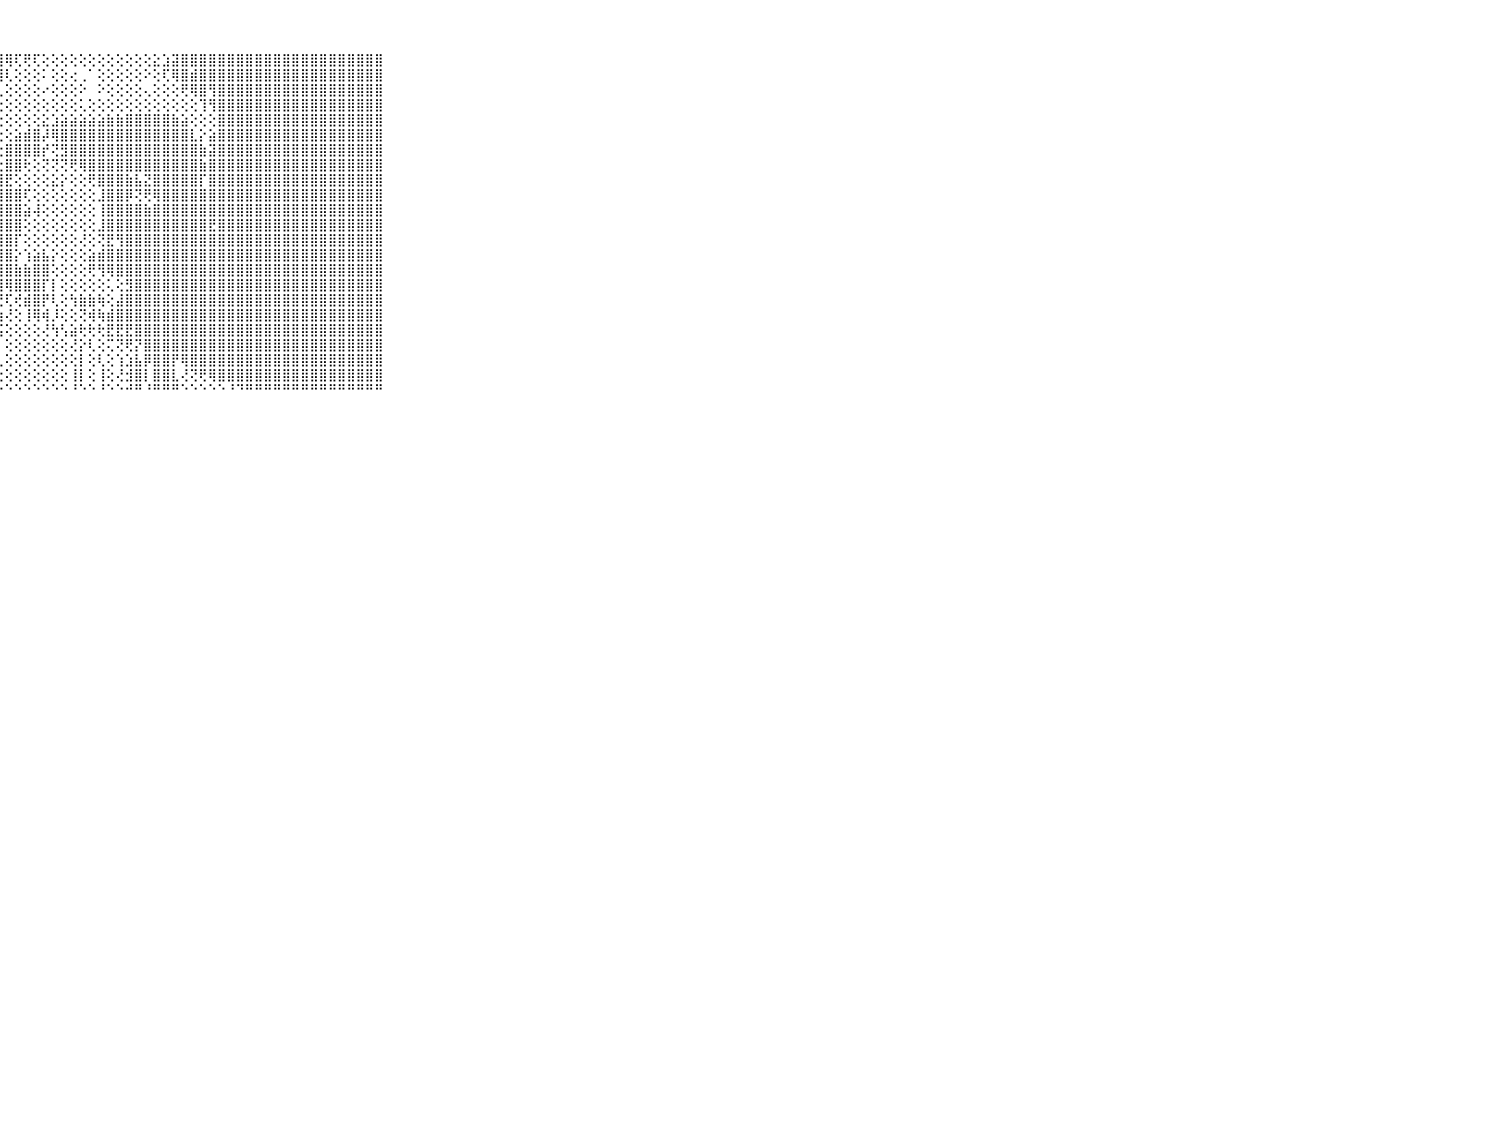

⠀⠀⠀⠀⠀⠀⠀⠀⠀⠀⠀⣿⣿⣿⣿⣿⣿⣿⣿⣿⣿⣿⣿⣿⣿⣿⣿⣿⢿⢏⢟⢏⢕⢕⢕⢕⢕⢕⢕⢕⢕⢕⢕⢕⣕⣱⣽⣿⣿⣿⣿⣿⣿⣿⣿⣿⣿⣿⣿⣿⣿⣿⣿⣿⣿⣿⣿⣿⣿⠀⠀⠀⠀⠀⠀⠀⠀⠀⠀⠀⠀
⠀⠀⠀⠀⠀⠀⠀⠀⠀⠀⠀⣿⣿⣿⣿⣿⣿⣿⣿⣿⣿⣿⣿⣿⣿⣿⣿⣿⢇⢕⢕⢕⠅⢕⢕⢔⢀⠁⢕⢕⢕⢕⢕⠕⢕⢏⢿⣿⣾⣿⣿⣿⣿⣿⣿⣿⣿⣿⣿⣿⣿⣿⣿⣿⣿⣿⣿⣿⣿⠀⠀⠀⠀⠀⠀⠀⠀⠀⠀⠀⠀
⠀⠀⠀⠀⠀⠀⠀⠀⠀⠀⠀⣿⣿⣿⣿⣿⣿⣿⣿⣿⣿⣿⣿⣿⣿⣿⢟⢇⢕⢕⢕⢕⠔⢕⢕⢕⠕⠀⠕⢕⢕⢕⢕⢄⢕⢕⢕⢟⢿⣿⢻⣿⣿⣿⣿⣿⣿⣿⣿⣿⣿⣿⣿⣿⣿⣿⣿⣿⣿⠀⠀⠀⠀⠀⠀⠀⠀⠀⠀⠀⠀
⠀⠀⠀⠀⠀⠀⠀⠀⠀⠀⠀⣿⣿⣿⣿⣿⣿⣿⣿⣿⣿⣿⣿⣿⡿⢕⢕⢕⢕⢕⢕⢕⢕⢕⢕⢕⢅⢕⢕⢕⢕⢕⢕⢕⢕⢕⢕⢕⢕⢹⢻⣿⣿⣿⣿⣿⣿⣿⣿⣿⣿⣿⣿⣿⣿⣿⣿⣿⣿⠀⠀⠀⠀⠀⠀⠀⠀⠀⠀⠀⠀
⠀⠀⠀⠀⠀⠀⠀⠀⠀⠀⠀⣿⣿⣿⣿⣿⣿⣿⣿⣿⣿⣿⣿⣯⡳⢗⢇⢕⢕⢕⢕⢕⣕⣱⣵⣵⣵⣵⣵⣷⣷⣿⣿⣿⣿⣿⣷⣵⢕⢕⢕⣿⣿⣿⣿⣿⣿⣿⣿⣿⣿⣿⣿⣿⣿⣿⣿⣿⣿⠀⠀⠀⠀⠀⠀⠀⠀⠀⠀⠀⠀
⠀⠀⠀⠀⠀⠀⠀⠀⠀⠀⠀⣿⣿⣿⣿⣿⣿⣿⣿⣿⣿⣿⣿⣿⡗⢕⢕⢕⢕⣵⣾⣿⡼⢿⣿⣿⣿⣿⣿⣿⣿⣿⣿⣿⣿⣿⣿⣿⣇⡕⣵⣿⣿⣿⣿⣿⣿⣿⣿⣿⣿⣿⣿⣿⣿⣿⣿⣿⣿⠀⠀⠀⠀⠀⠀⠀⠀⠀⠀⠀⠀
⠀⠀⠀⠀⠀⠀⠀⠀⠀⠀⠀⣿⣿⣿⣿⣿⣿⣿⣿⣿⣿⣿⣿⣿⡇⢕⢕⢕⣿⣿⣿⣿⡞⢝⣻⣿⣿⣿⣿⣿⣿⣿⣿⣿⣿⣿⣿⣿⣿⣷⣽⣿⣿⣿⣿⣿⣿⣿⣿⣿⣿⣿⣿⣿⣿⣿⣿⣿⣿⠀⠀⠀⠀⠀⠀⠀⠀⠀⠀⠀⠀
⠀⠀⠀⠀⠀⠀⠀⠀⠀⠀⠀⣿⣿⣿⣿⣿⣿⣿⣿⣿⣿⣿⣿⣿⡇⢕⢕⢕⣿⣿⢗⢕⢝⢝⢝⢟⢿⣿⣿⣿⣿⣿⣿⣿⣿⣿⣿⣿⣿⣷⣿⣿⣿⣿⣿⣿⣿⣿⣿⣿⣿⣿⣿⣿⣿⣿⣿⣿⣿⠀⠀⠀⠀⠀⠀⠀⠀⠀⠀⠀⠀
⠀⠀⠀⠀⠀⠀⠀⠀⠀⠀⠀⣿⣿⣿⣿⣿⣿⣿⣿⣿⣿⣿⣿⣿⢕⢕⢕⣼⣟⢕⢕⢕⢕⣕⡕⢕⢕⢟⣿⣿⣿⣷⣧⣝⣿⣿⣿⣿⣿⡏⣿⣿⣿⣿⣿⣿⣿⣿⣿⣿⣿⣿⣿⣿⣿⣿⣿⣿⣿⠀⠀⠀⠀⠀⠀⠀⠀⠀⠀⠀⠀
⠀⠀⠀⠀⠀⠀⠀⠀⠀⠀⠀⣿⣿⣿⣿⣿⣿⣿⣿⣿⣿⣿⣿⣿⡇⢕⢕⣿⣿⣿⢏⢕⢕⢕⢕⢕⢕⢕⣸⣿⣿⡿⢝⢟⢿⣿⣿⣿⣿⣿⣿⣿⣿⣿⣿⣿⣿⣿⣿⣿⣿⣿⣿⣿⣿⣿⣿⣿⣿⠀⠀⠀⠀⠀⠀⠀⠀⠀⠀⠀⠀
⠀⠀⠀⠀⠀⠀⠀⠀⠀⠀⠀⣿⣿⣿⣿⣿⣿⣿⣿⣿⣿⣿⣿⣿⣧⢕⢱⣿⣿⣿⣵⢼⢕⢕⢕⢕⢕⢕⢸⣿⣿⣿⣿⣷⣿⣿⣿⣿⣿⣿⣿⣿⣿⣿⣿⣿⣿⣿⣿⣿⣿⣿⣿⣿⣿⣿⣿⣿⣿⠀⠀⠀⠀⠀⠀⠀⠀⠀⠀⠀⠀
⠀⠀⠀⠀⠀⠀⠀⠀⠀⠀⠀⣿⣿⣿⣿⣿⣿⣿⣿⣿⣿⣿⣿⣷⣎⢇⣾⣿⣿⣿⢕⢕⢕⢕⢕⢕⢕⢕⣸⣿⣿⣿⣿⣿⣿⣿⣿⣿⣿⣿⣟⣿⣿⣿⣿⣿⣿⣿⣿⣿⣿⣿⣿⣿⣿⣿⣿⣿⣿⠀⠀⠀⠀⠀⠀⠀⠀⠀⠀⠀⠀
⠀⠀⠀⠀⠀⠀⠀⠀⠀⠀⠀⣿⣿⣿⣿⣿⣿⣿⣿⣿⣿⣿⣿⣼⣯⣵⢻⣿⣿⡏⢕⢕⢕⢕⢕⢕⢜⢕⢝⣟⢻⣿⣿⣿⣿⣿⣿⣿⣿⣿⣿⣿⣿⣿⣿⣿⣿⣿⣿⣿⣿⣿⣿⣿⣿⣿⣿⣿⣿⠀⠀⠀⠀⠀⠀⠀⠀⠀⠀⠀⠀
⠀⠀⠀⠀⠀⠀⠀⠀⠀⠀⠀⣿⣿⣿⣿⣿⣿⣿⣿⣿⣿⣿⣿⣿⣾⣧⡏⢻⣿⡕⢱⣵⣧⡕⢕⢕⢕⣵⣾⣿⣿⣿⣿⣿⣿⣿⣿⣿⣿⣿⣿⣿⣿⣿⣿⣿⣿⣿⣿⣿⣿⣿⣿⣿⣿⣿⣿⣿⣿⠀⠀⠀⠀⠀⠀⠀⠀⠀⠀⠀⠀
⠀⠀⠀⠀⠀⠀⠀⠀⠀⠀⠀⣿⣿⣿⣿⣿⣿⣿⣿⣿⣿⣿⣿⣿⣿⣿⣧⣼⣿⣷⣷⣿⣿⢕⢕⢕⢕⢟⢻⢿⣿⣿⣿⣿⣿⣿⣿⣿⣿⣿⣿⣿⣿⣿⣿⣿⣿⣿⣿⣿⣿⣿⣿⣿⣿⣿⣿⣿⣿⠀⠀⠀⠀⠀⠀⠀⠀⠀⠀⠀⠀
⠀⠀⠀⠀⠀⠀⠀⠀⠀⠀⠀⣿⣿⣿⣿⣿⣿⣿⣿⣿⣿⣿⣿⣿⣿⣿⣿⣿⢿⣿⣿⣿⡏⡇⢕⢕⢕⢕⢕⢅⢕⣻⣿⣿⣿⣿⣿⣿⣿⣿⣿⣿⣿⣿⣿⣿⣿⣿⣿⣿⣿⣿⣿⣿⣿⣿⣿⣿⣿⠀⠀⠀⠀⠀⠀⠀⠀⠀⠀⠀⠀
⠀⠀⠀⠀⠀⠀⠀⠀⠀⠀⠀⣿⣿⣿⣿⣿⣿⣿⣿⣿⣿⣿⣿⣿⣿⣿⣿⣟⢏⢞⣾⣿⡟⢇⢕⢳⣷⣷⢷⢕⣼⣿⣿⣿⣿⣿⣿⣿⣿⣿⣿⣿⣿⣿⣿⣿⣿⣿⣿⣿⣿⣿⣿⣿⣿⣿⣿⣿⣿⠀⠀⠀⠀⠀⠀⠀⠀⠀⠀⠀⠀
⠀⠀⠀⠀⠀⠀⠀⠀⠀⠀⠀⣿⣿⣿⣿⣿⣿⣿⣿⣿⣿⣿⣿⣿⣿⡿⣿⣷⢜⢕⢸⢿⢾⡸⢕⢕⢝⢾⢷⣾⣿⣿⣿⣿⣿⣿⣿⣿⣿⣿⣿⣿⣿⣿⣿⣿⣿⣿⣿⣿⣿⣿⣿⣿⣿⣿⣿⣿⣿⠀⠀⠀⠀⠀⠀⠀⠀⠀⠀⠀⠀
⠀⠀⠀⠀⠀⠀⠀⠀⠀⠀⠀⣿⣿⣿⣿⣿⣿⣿⣿⣿⣿⣿⣿⡿⢏⣸⣿⣯⢕⢕⢕⢕⢜⢳⢣⣵⢗⢗⢗⣟⣟⣟⣿⣿⣿⣿⣿⣿⣿⣿⣿⣿⣿⣿⣿⣿⣿⣿⣿⣿⣿⣿⣿⣿⣿⣿⣿⣿⣿⠀⠀⠀⠀⠀⠀⠀⠀⠀⠀⠀⠀
⠀⠀⠀⠀⠀⠀⠀⠀⠀⠀⠀⣿⣿⣿⣿⣿⣿⣿⣿⣿⡿⢟⢝⢕⢕⣿⢸⡇⢕⢕⢕⢕⢕⢕⢕⢜⡕⢇⢕⢍⢝⢟⡝⣿⣿⣿⣿⣿⣿⣿⣿⣿⣿⣿⣿⣿⣿⣿⣿⣿⣿⣿⣿⣿⣿⣿⣿⣿⣿⠀⠀⠀⠀⠀⠀⠀⠀⠀⠀⠀⠀
⠀⠀⠀⠀⠀⠀⠀⠀⠀⠀⠀⣿⣿⣿⢿⢟⢟⠏⠝⠕⠑⠁⠁⠁⢕⣿⢜⢇⢕⢕⢕⢕⢕⢕⢕⢕⡇⢕⢇⢕⢱⣱⣧⡿⣿⣿⡟⢿⣿⣿⣿⣿⣿⣿⣿⣿⣿⣿⣿⣿⣿⣿⣿⣿⣿⣿⣿⣿⣿⠀⠀⠀⠀⠀⠀⠀⠀⠀⠀⠀⠀
⠀⠀⠀⠀⠀⠀⠀⠀⠀⠀⠀⠝⠕⠑⠁⠀⠀⠀⠁⠀⠀⠀⠀⠀⢸⣿⡇⢕⢕⢕⢕⢕⢕⢕⢕⢸⡇⢕⢸⢕⢜⣺⣿⡇⣿⣿⣇⢜⢝⢟⢿⣿⣿⣿⣿⣿⣿⣿⣿⣿⣿⣿⣿⣿⣿⣿⣿⣿⣿⠀⠀⠀⠀⠀⠀⠀⠀⠀⠀⠀⠀
⠀⠀⠀⠀⠀⠀⠀⠀⠀⠀⠀⠀⠀⠀⠀⠀⠀⠀⠀⠀⠀⠀⠀⠀⠘⠛⠓⠑⠑⠑⠑⠑⠑⠑⠑⠘⠑⠑⠘⠑⠑⠚⠛⠘⠛⠛⠛⠑⠑⠑⠑⠑⠘⠙⠛⠛⠛⠛⠛⠛⠛⠛⠛⠛⠛⠛⠛⠛⠛⠀⠀⠀⠀⠀⠀⠀⠀⠀⠀⠀⠀